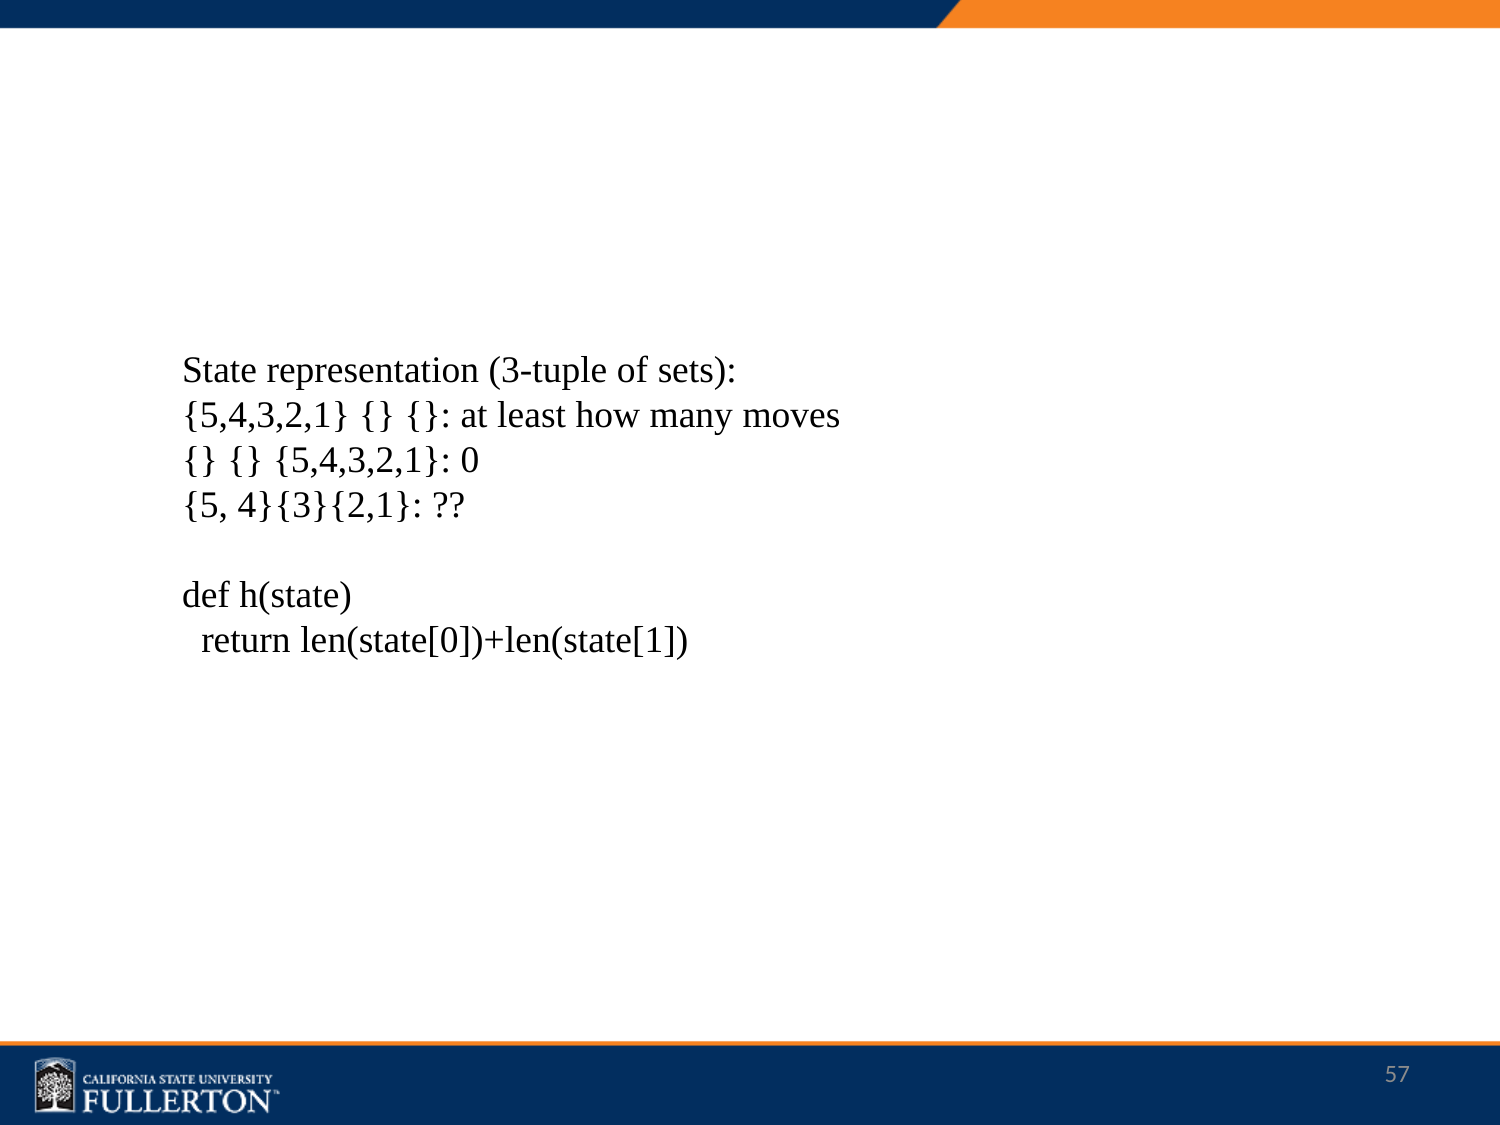

State representation (3-tuple of sets):
{5,4,3,2,1} {} {}: at least how many moves
{} {} {5,4,3,2,1}: 0
{5, 4}{3}{2,1}: ??

def h(state)
  return len(state[0])+len(state[1])
57